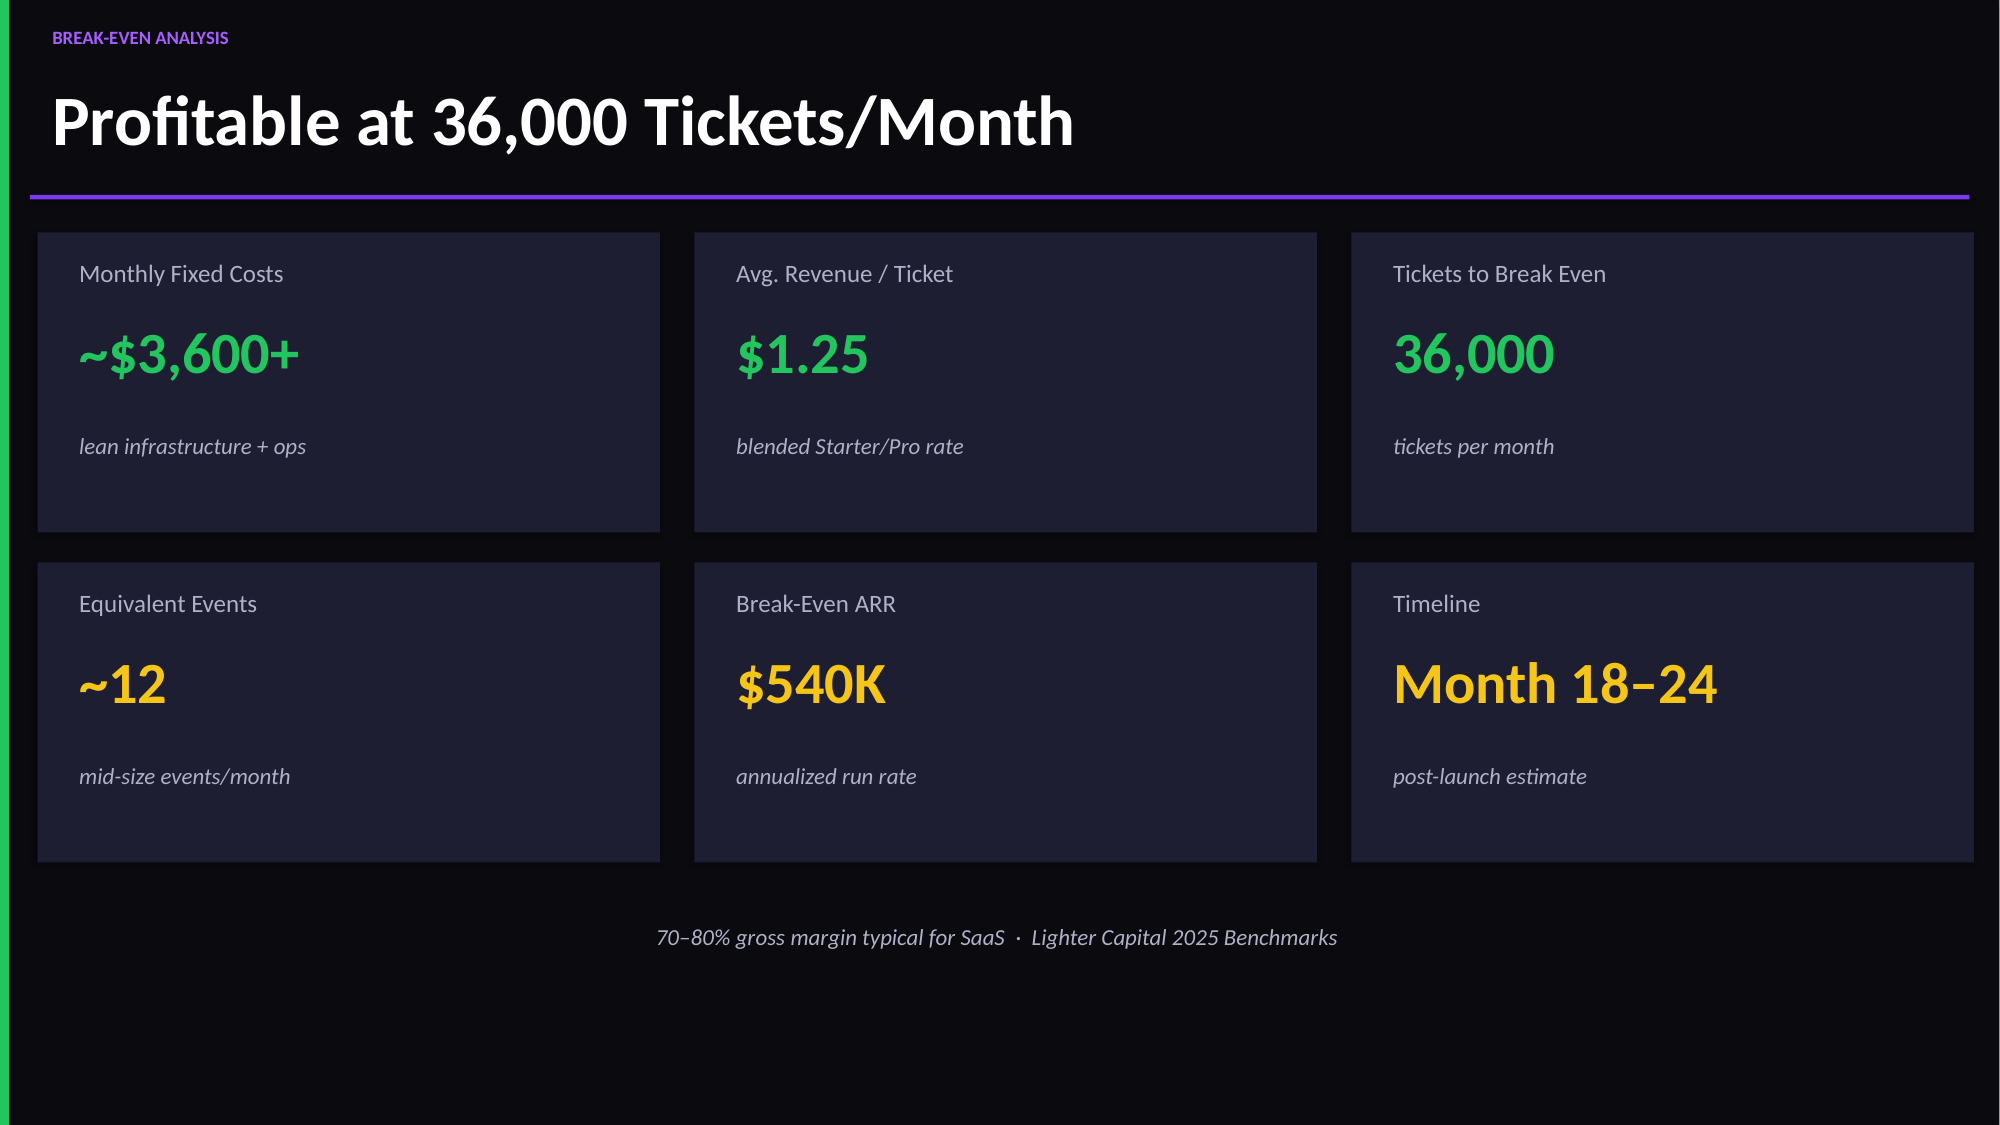

BREAK-EVEN ANALYSIS
Profitable at 36,000 Tickets/Month

Monthly Fixed Costs
Avg. Revenue / Ticket
Tickets to Break Even
~$3,600+
$1.25
36,000
lean infrastructure + ops
blended Starter/Pro rate
tickets per month

Equivalent Events
Break-Even ARR
Timeline
~12
$540K
Month 18–24
mid-size events/month
annualized run rate
post-launch estimate
70–80% gross margin typical for SaaS  ·  Lighter Capital 2025 Benchmarks